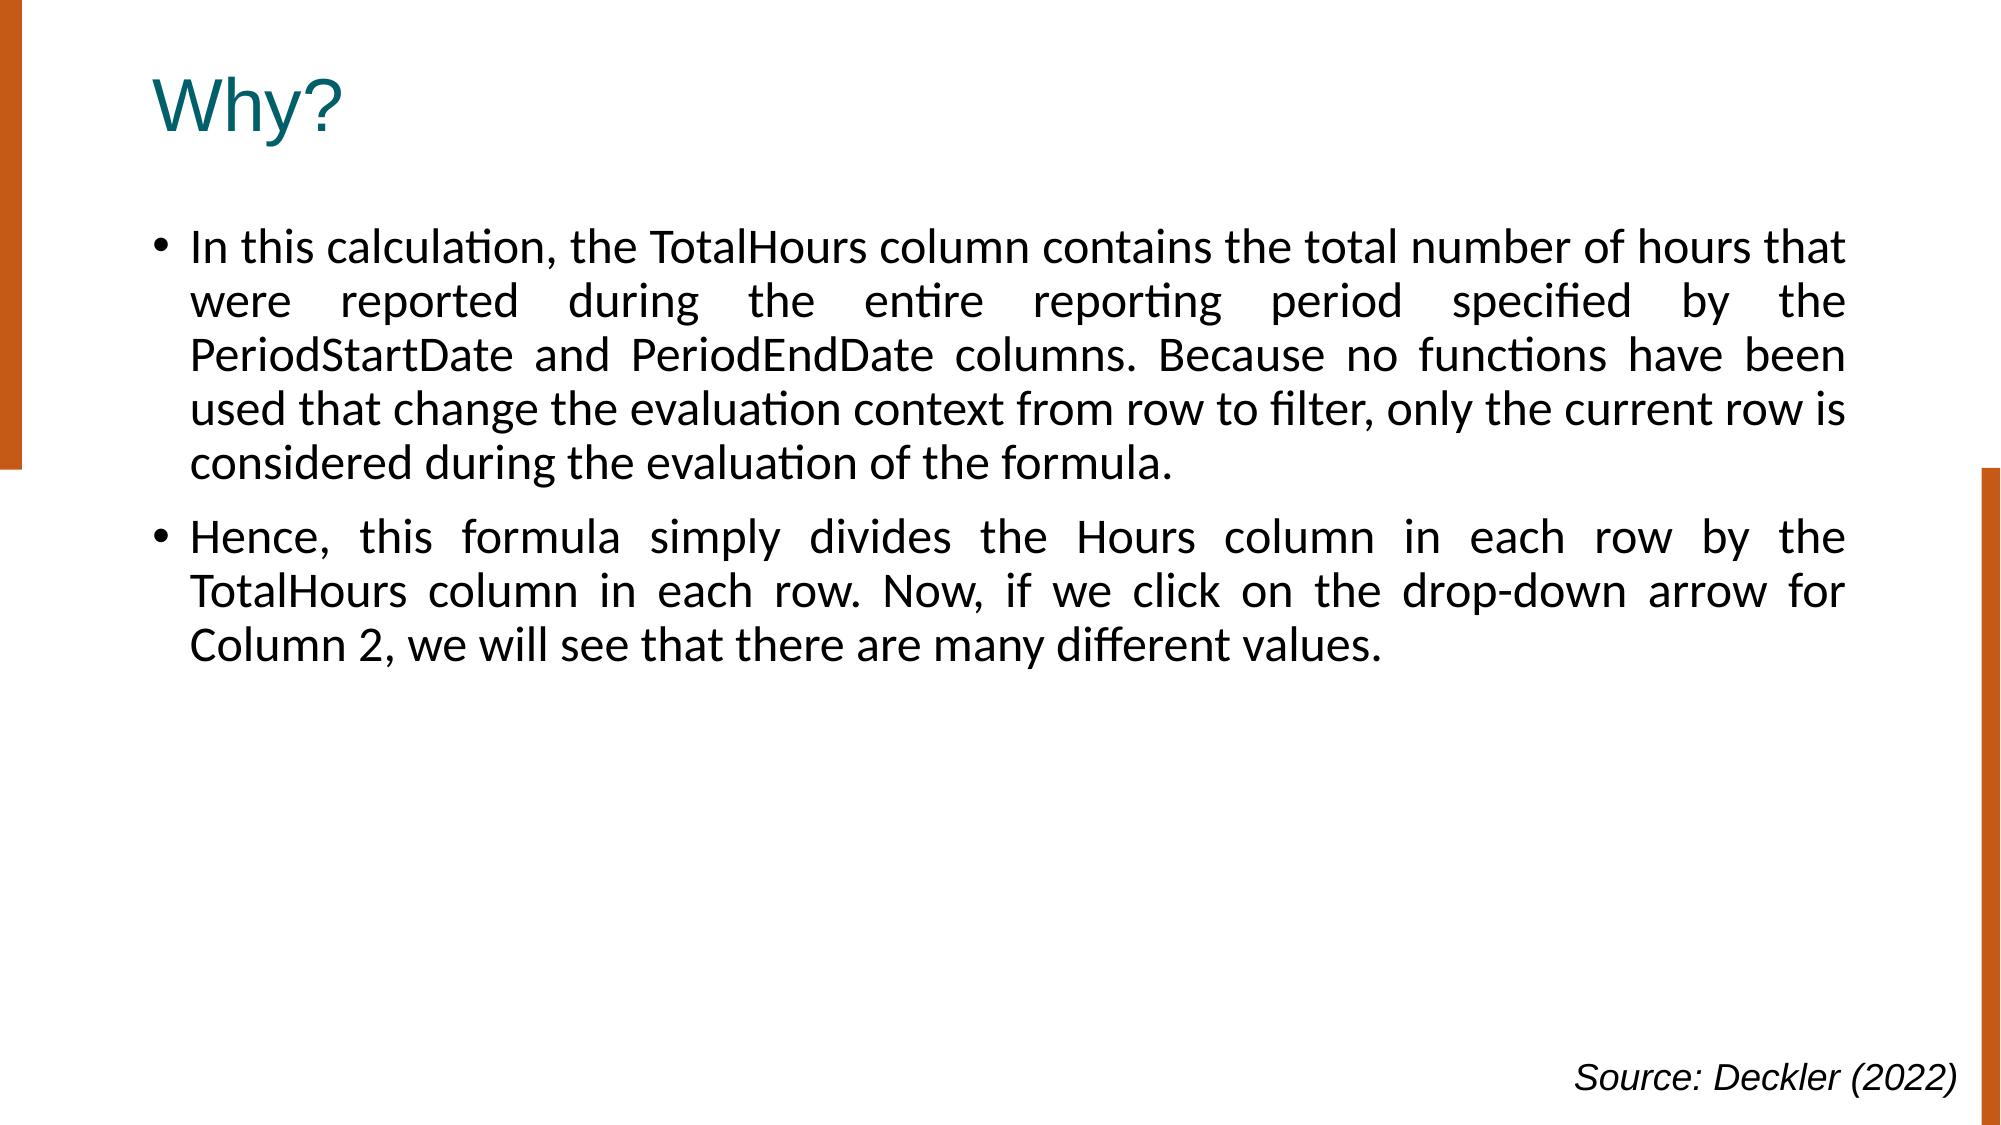

# Why?
In this calculation, the TotalHours column contains the total number of hours that were reported during the entire reporting period specified by the PeriodStartDate and PeriodEndDate columns. Because no functions have been used that change the evaluation context from row to filter, only the current row is considered during the evaluation of the formula.
Hence, this formula simply divides the Hours column in each row by the TotalHours column in each row. Now, if we click on the drop-down arrow for Column 2, we will see that there are many different values.
Source: Deckler (2022)